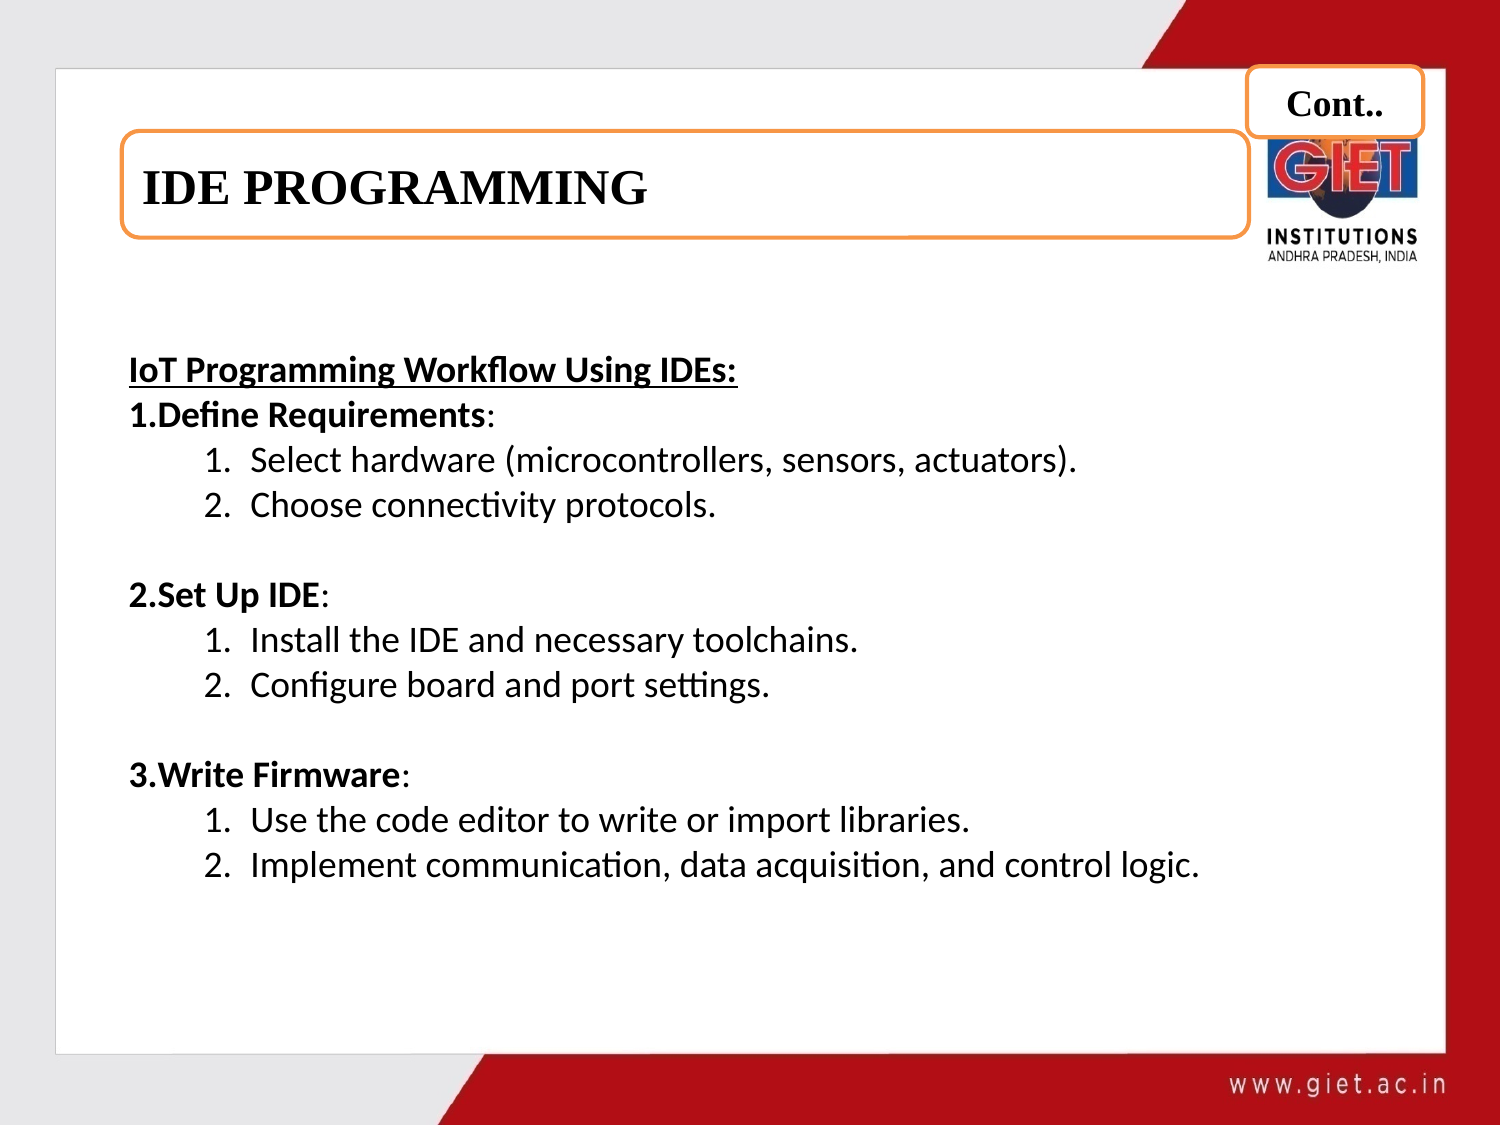

Cont..
IDE PROGRAMMING
IoT Programming Workflow Using IDEs:
Define Requirements:
Select hardware (microcontrollers, sensors, actuators).
Choose connectivity protocols.

Set Up IDE:
Install the IDE and necessary toolchains.
Configure board and port settings.

Write Firmware:
Use the code editor to write or import libraries.
Implement communication, data acquisition, and control logic.